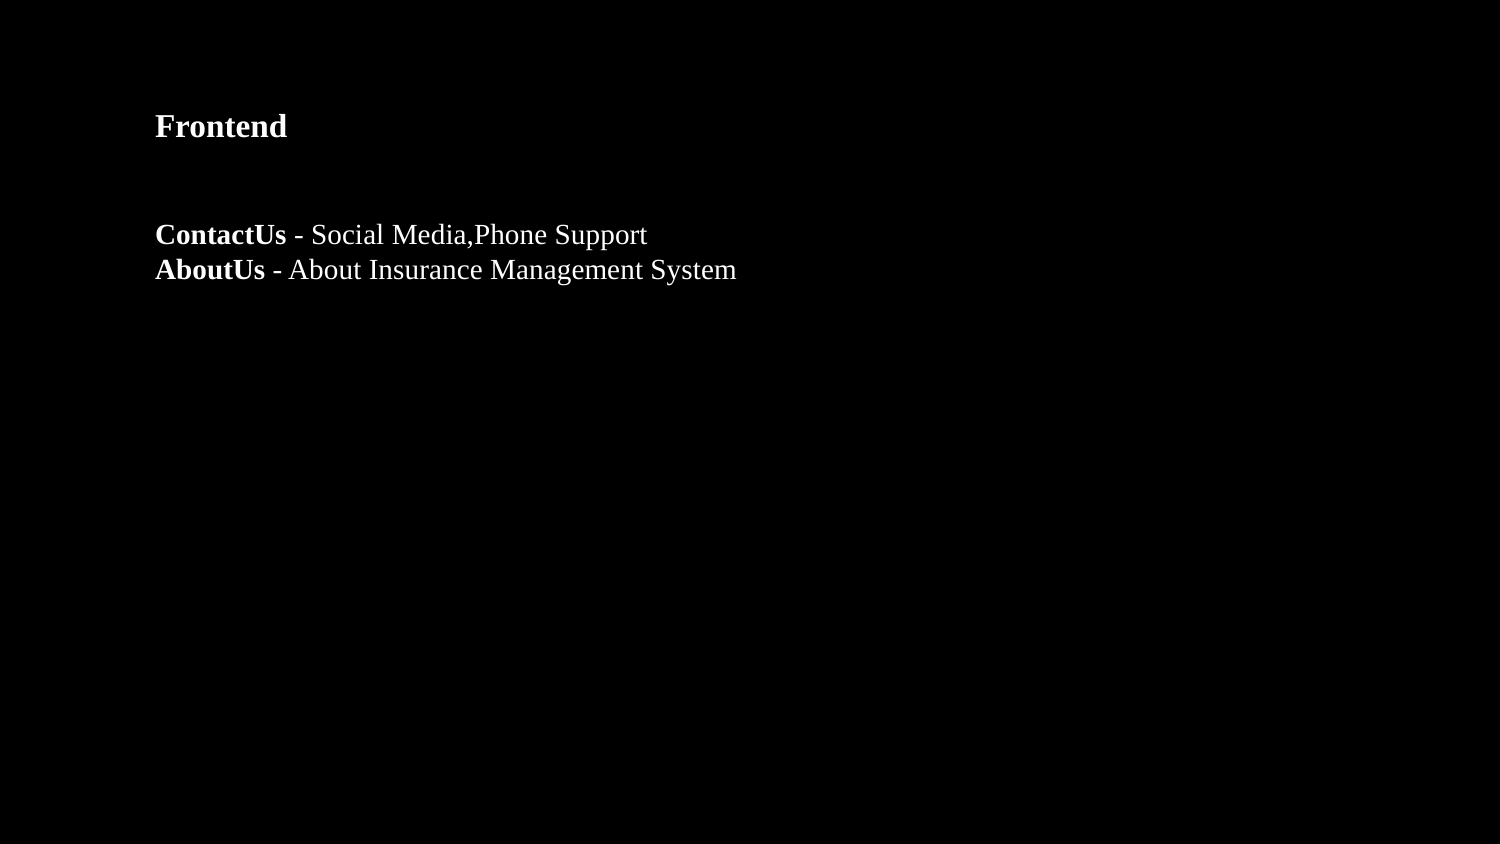

Frontend
ContactUs - Social Media,Phone Support
AboutUs - About Insurance Management System